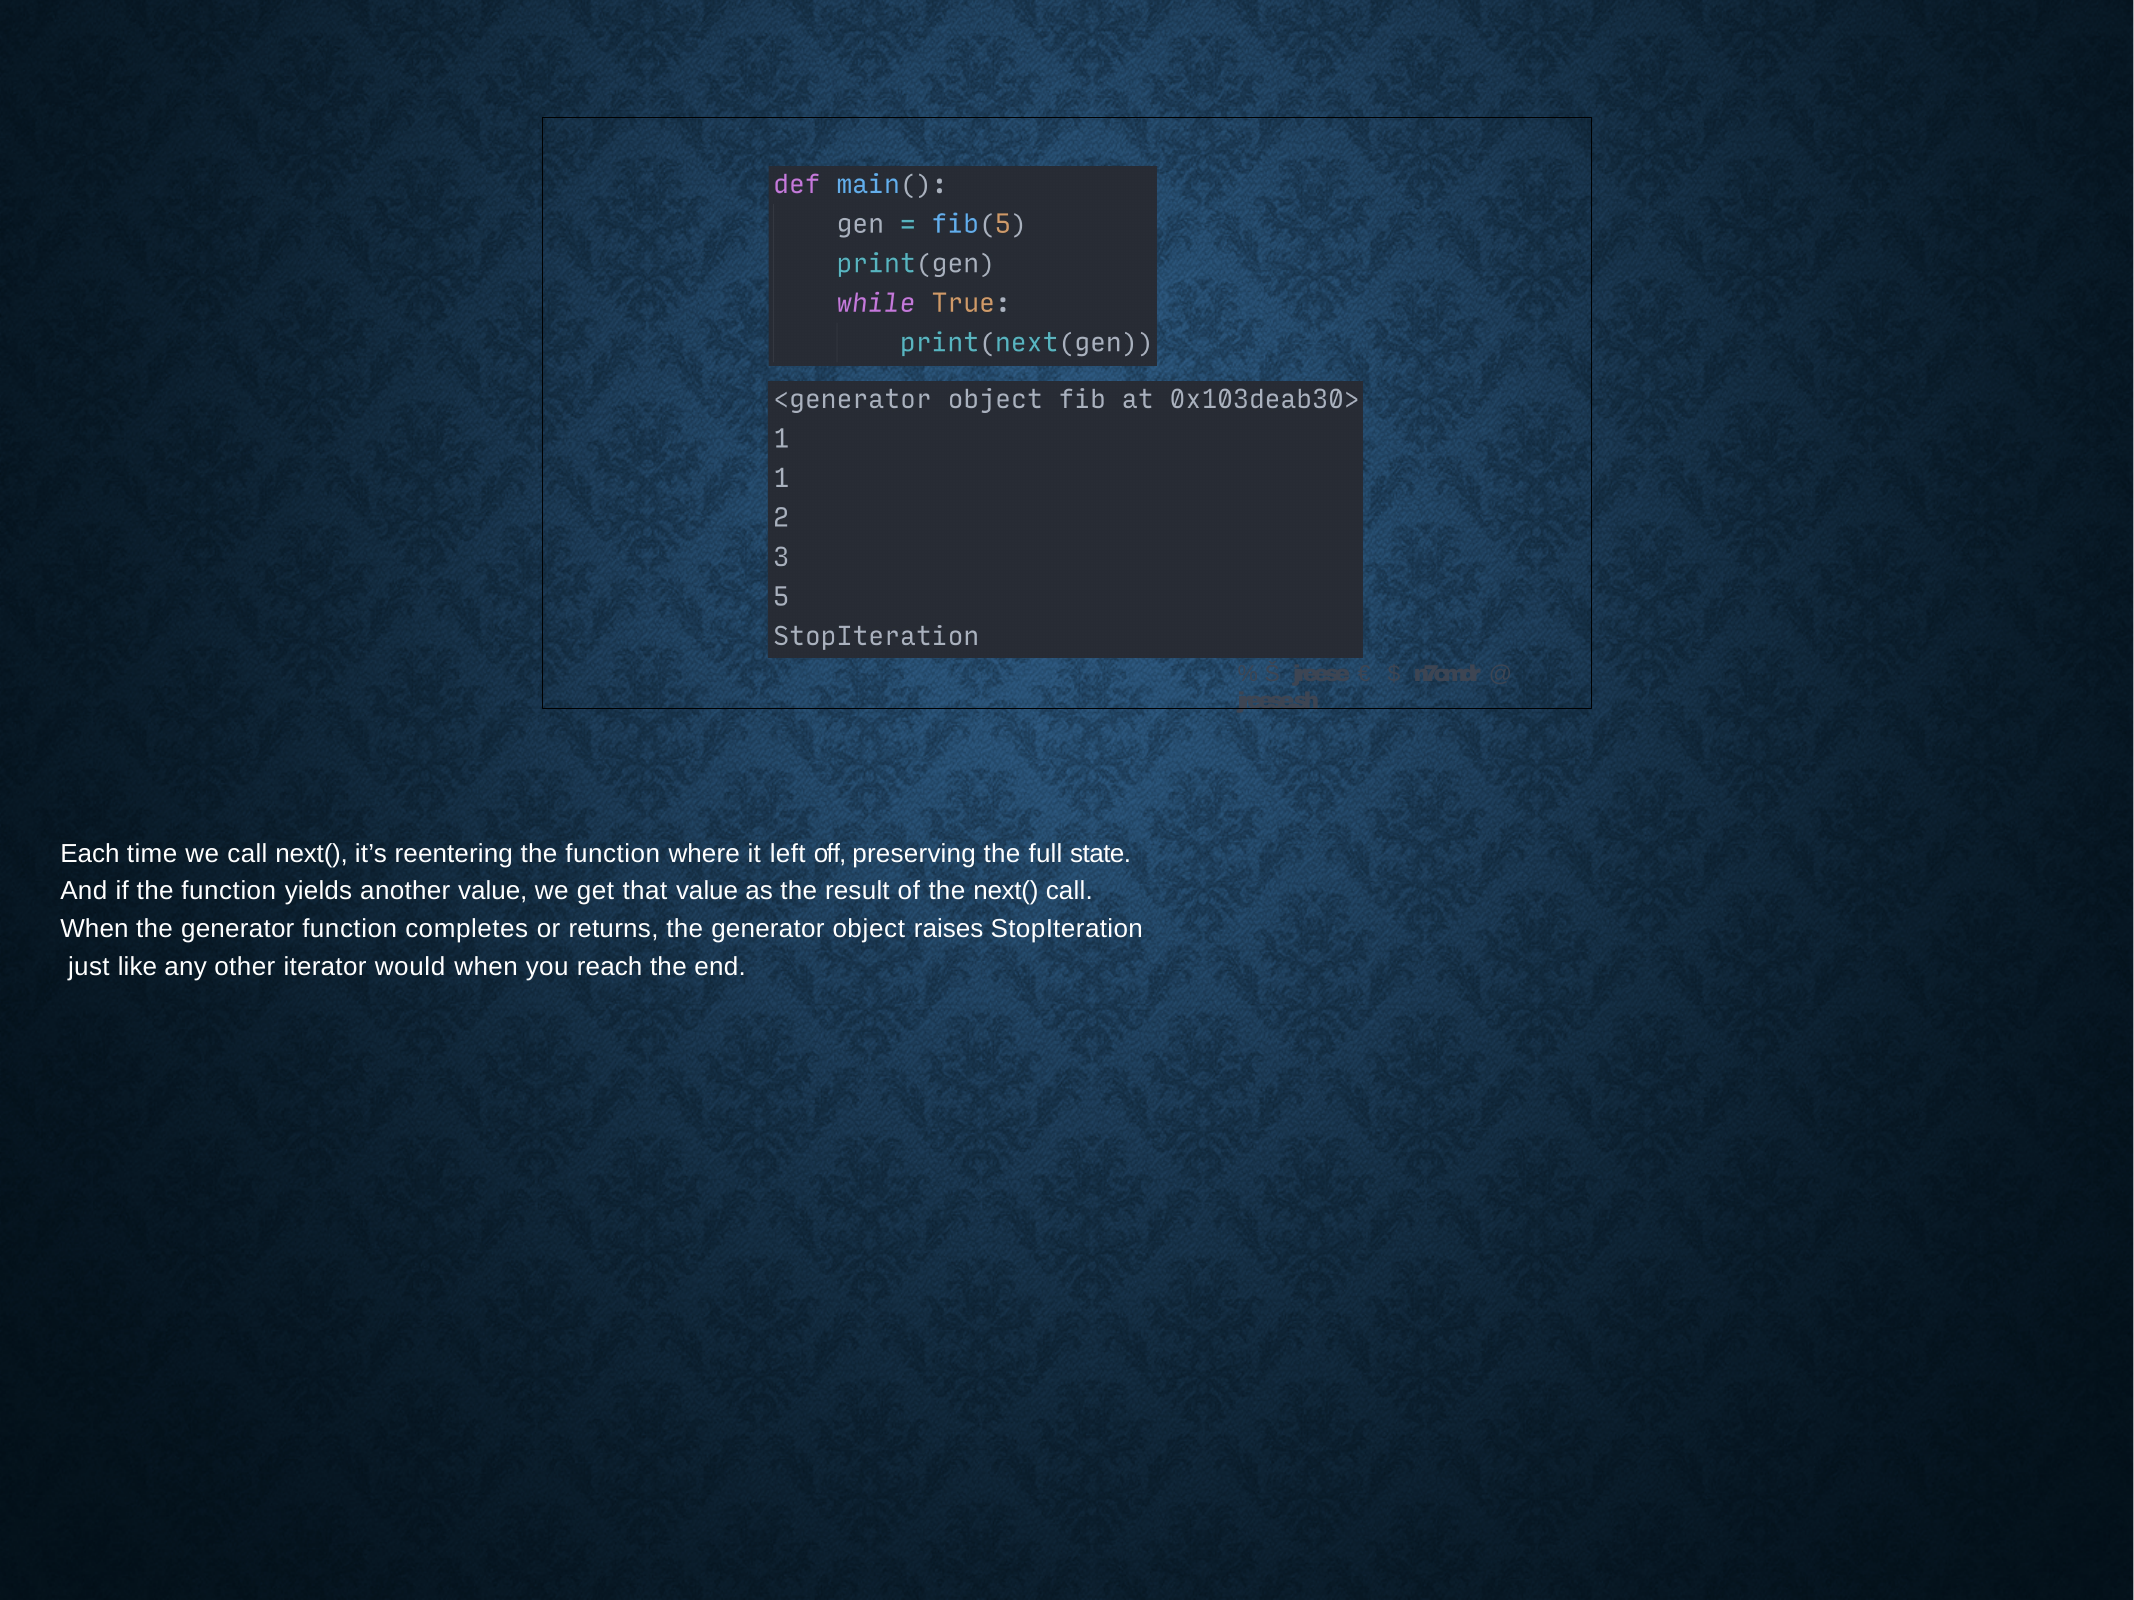

% Š jreese € $ n7cmdr @ jreese.sh
Each time we call next(), it’s reentering the function where it left oﬀ, preserving the full state.  And if the function yields another value, we get that value as the result of the next() call.
When the generator function completes or returns, the generator object raises StopIteration  just like any other iterator would when you reach the end.